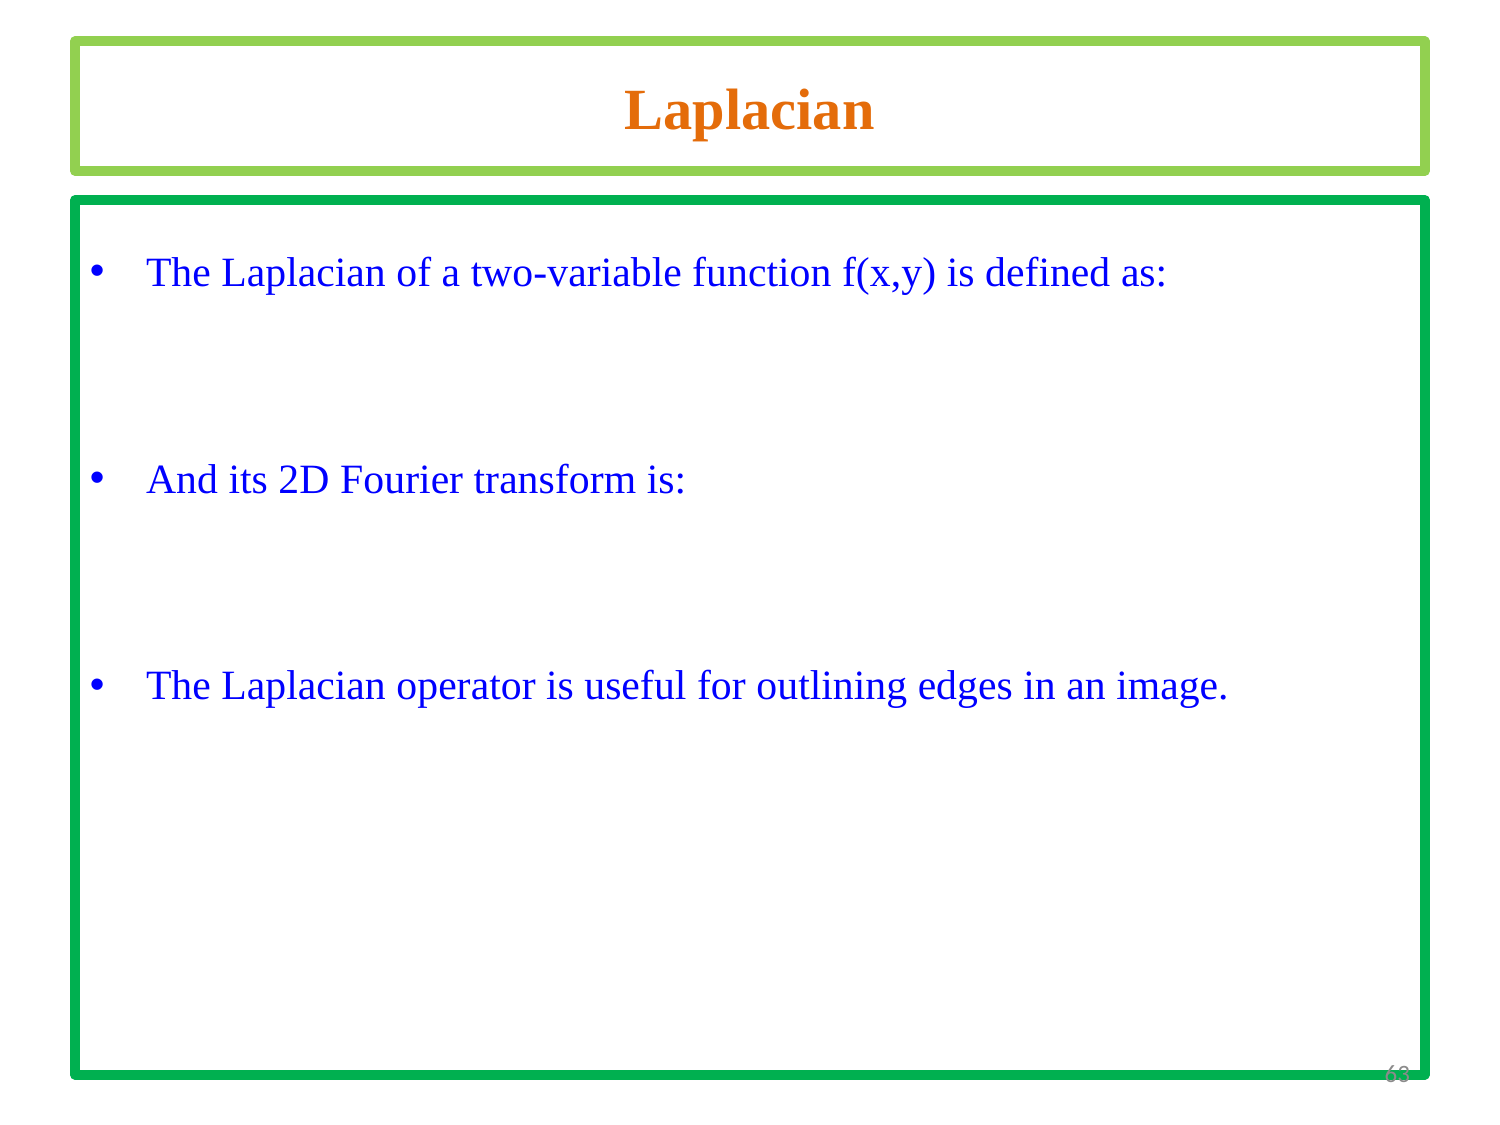

Laplacian

The Laplacian of a two-variable function f(x,y) is defined as:

And its 2D Fourier transform is:

The Laplacian operator is useful for outlining edges in an image.

63